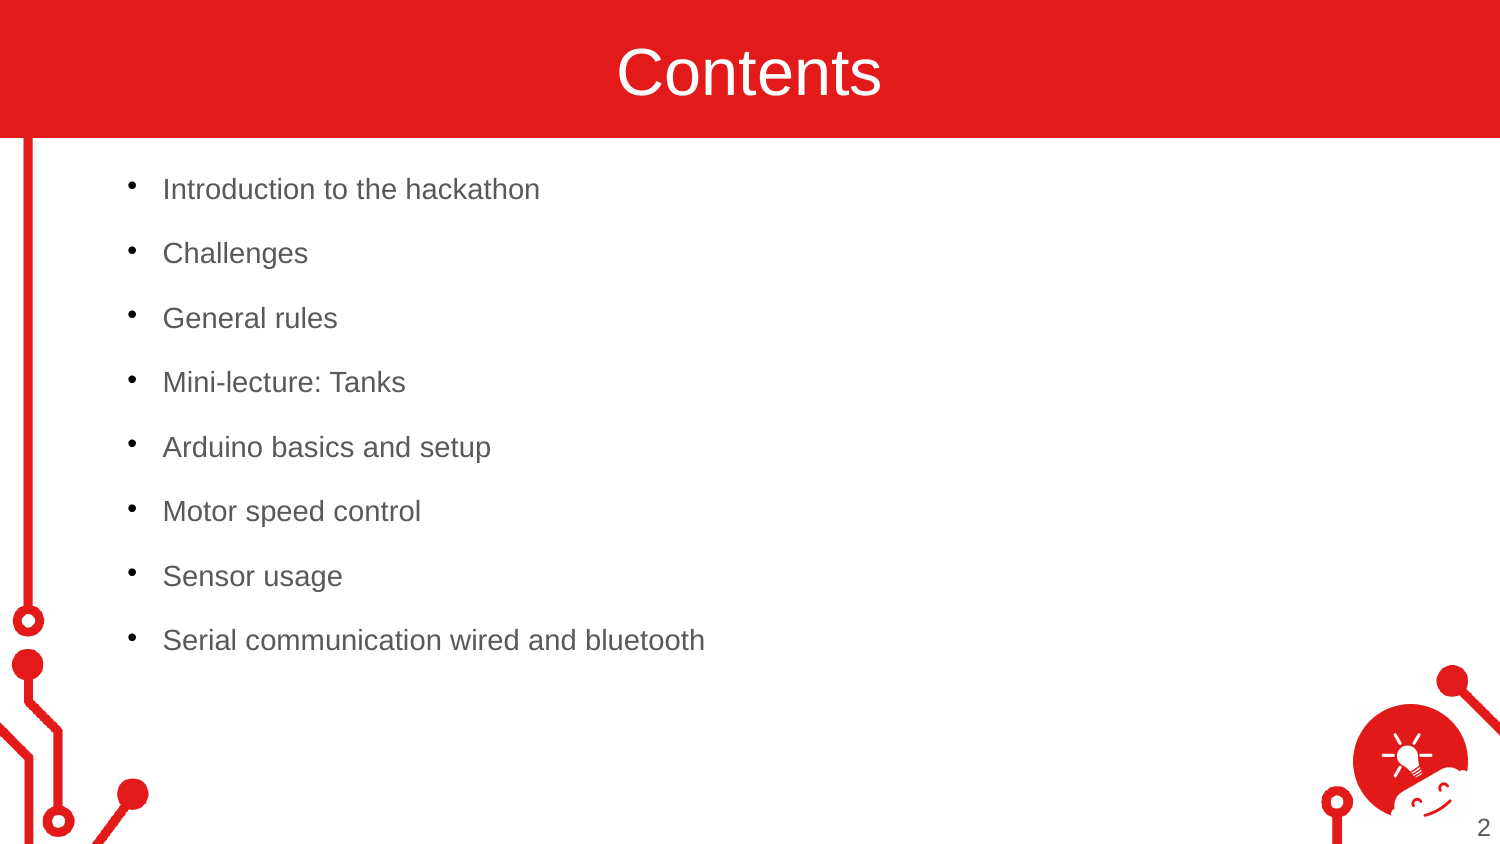

# Contents
Introduction to the hackathon
Challenges
General rules
Mini-lecture: Tanks
Arduino basics and setup
Motor speed control
Sensor usage
Serial communication wired and bluetooth
2